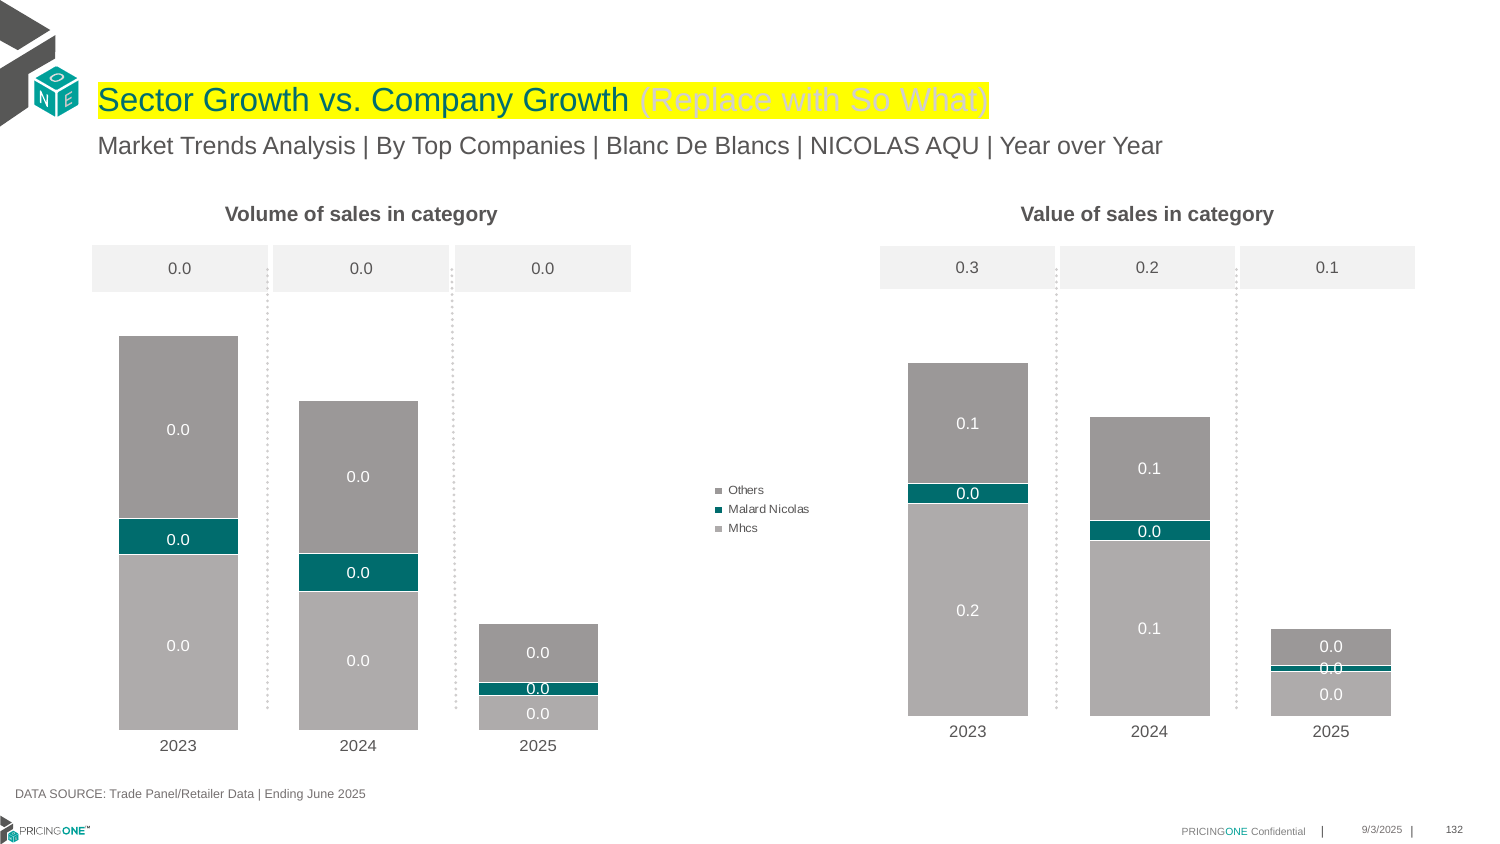

# Sector Growth vs. Company Growth (Replace with So What)
Market Trends Analysis | By Top Companies | Blanc De Blancs | NICOLAS AQU | Year over Year
| Value of sales in category |  |  |
| --- | --- | --- |
| 0.3 | 0.2 | 0.1 |
| Volume of sales in category |  |  |
| --- | --- | --- |
| 0.0 | 0.0 | 0.0 |

### Chart

| Category | Mhcs | Malard Nicolas | Others |
|---|---|---|---|
| 2023 | 0.152318 | 0.014421 | 0.086441 |
| 2024 | 0.125797 | 0.013995 | 0.07472 |
| 2025 | 0.031808 | 0.004752 | 0.026479 |

### Chart

| Category | Mhcs | Malard Nicolas | Others |
|---|---|---|---|
| 2023 | 0.00122 | 0.00025 | 0.001267 |
| 2024 | 0.000965 | 0.000263 | 0.001058 |
| 2025 | 0.000243 | 9.3e-05 | 0.000408 |
DATA SOURCE: Trade Panel/Retailer Data | Ending June 2025

9/3/2025
132